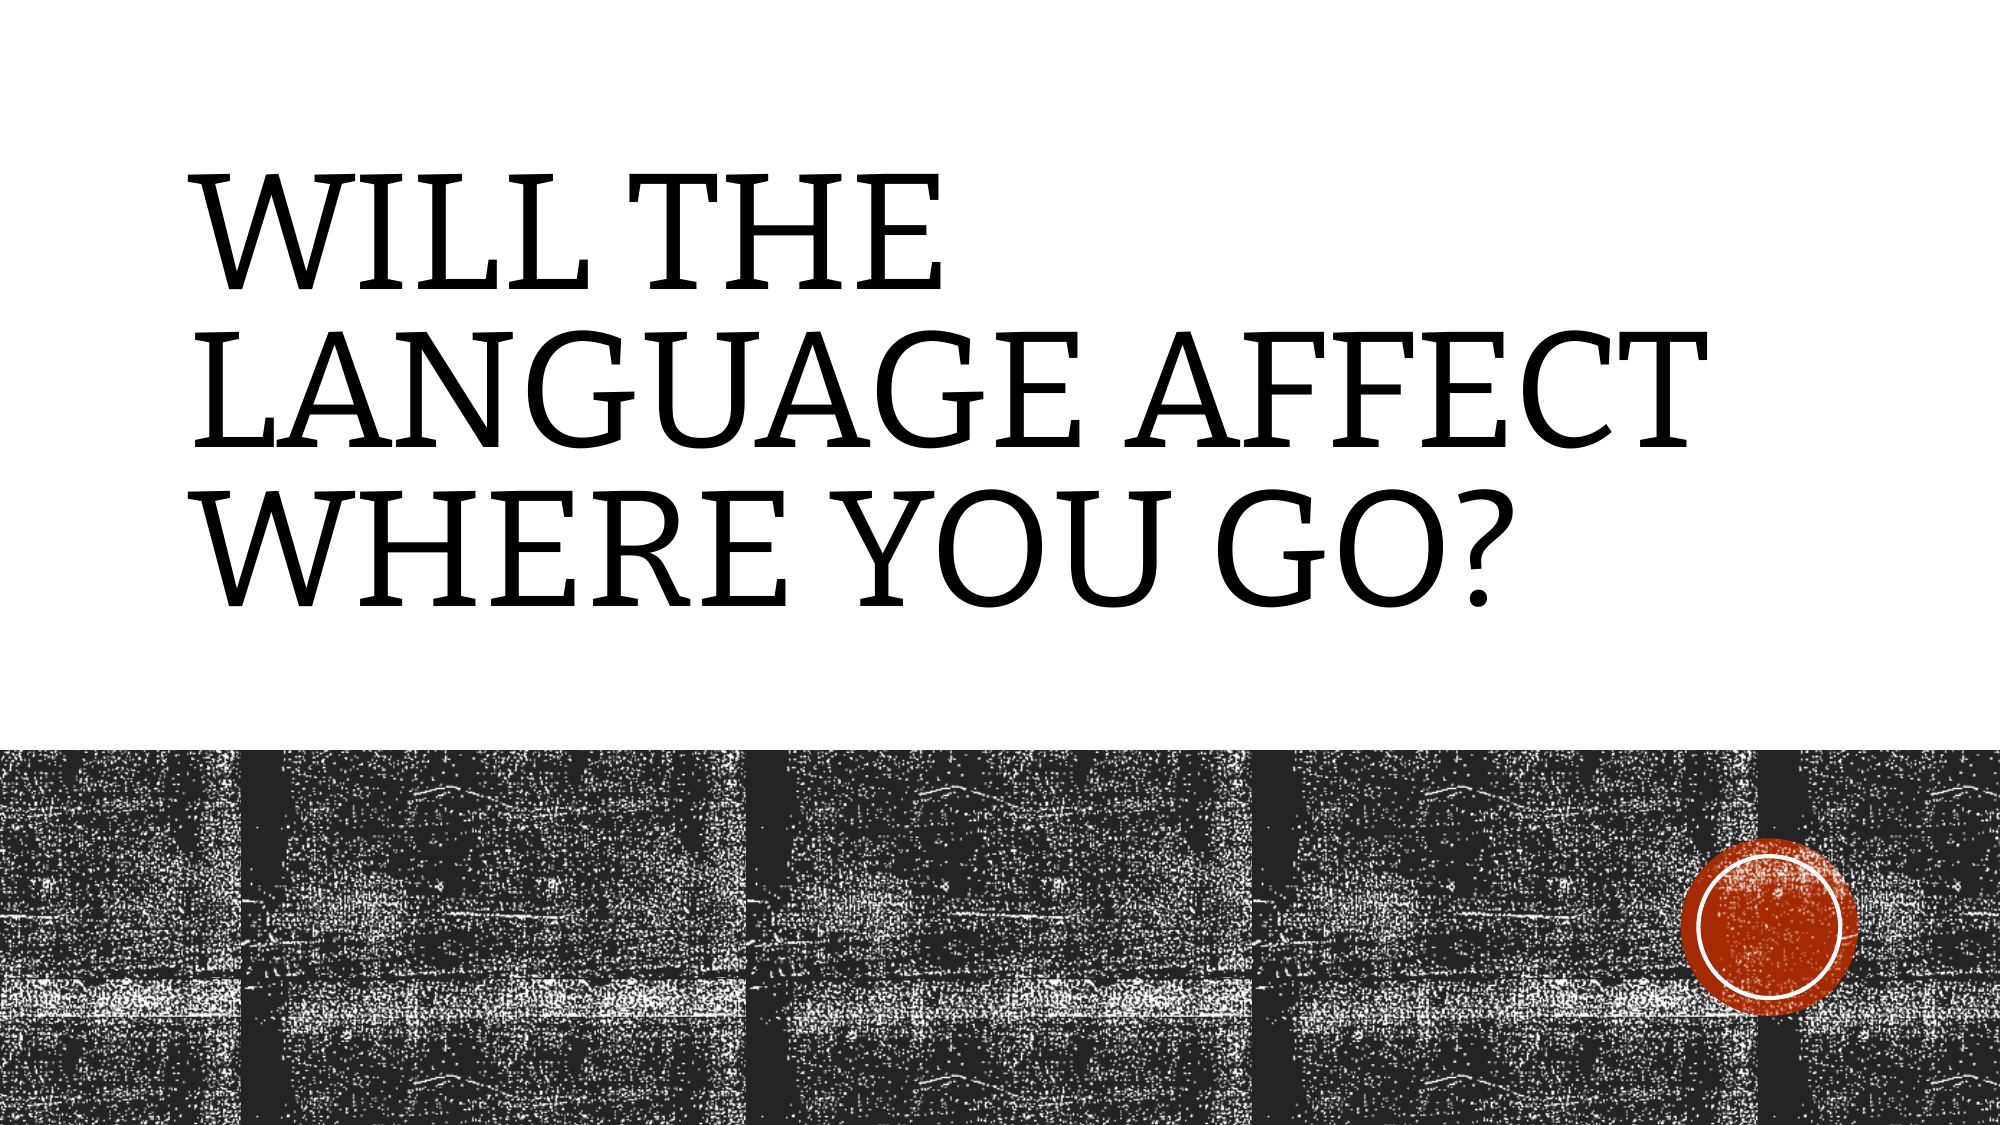

# Will the Language affect where you go?